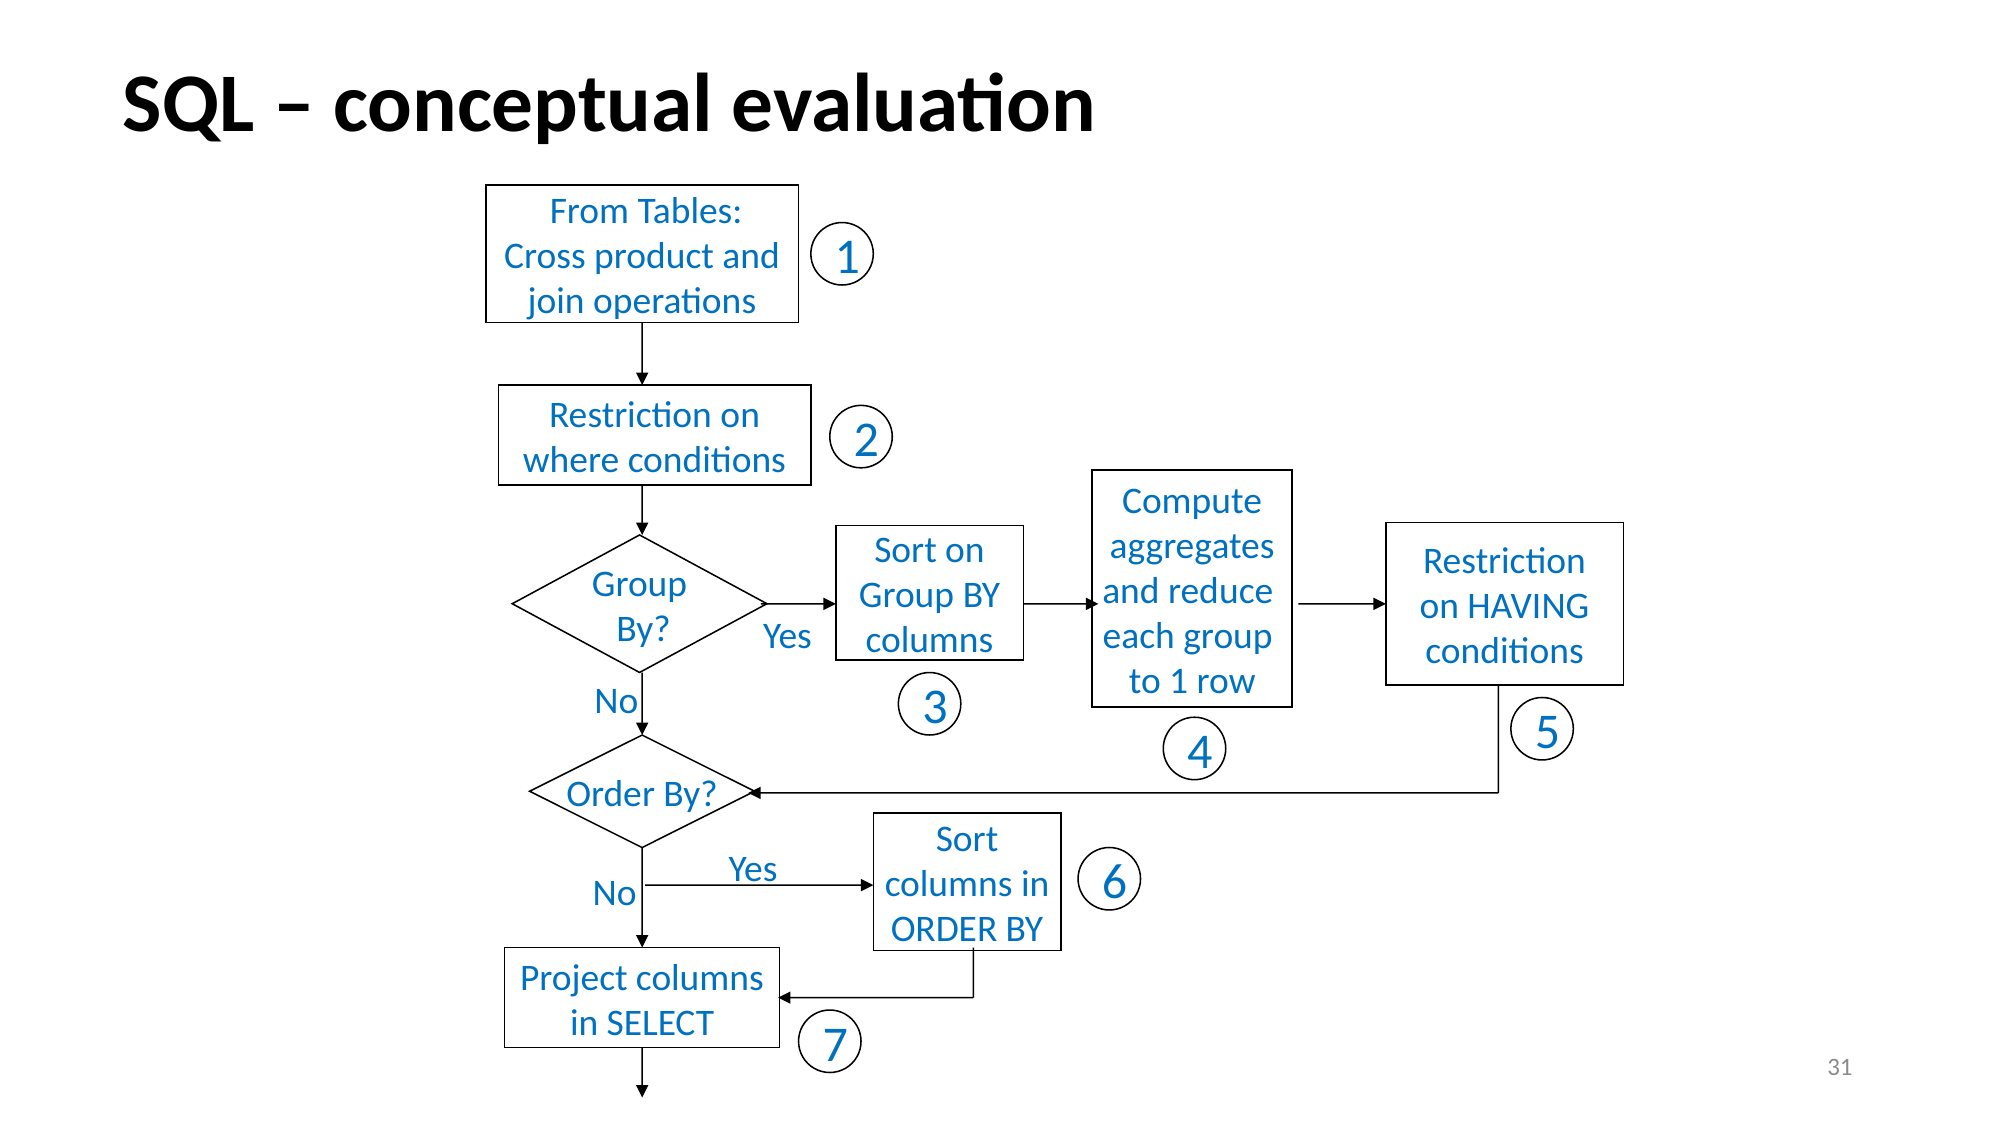

# SQL – conceptual evaluation
 From Tables: Cross product and join operations
1

Restriction on where conditions
2

Compute
 aggregates
and reduce
each group
to 1 row

Restriction
on HAVING
conditions
Sort on Group BY columns
Group   By?

Yes

No

3

5
4
Order By?

Sort
columns in
ORDER BY
Yes

6
No

Project columns in SELECT

7
31